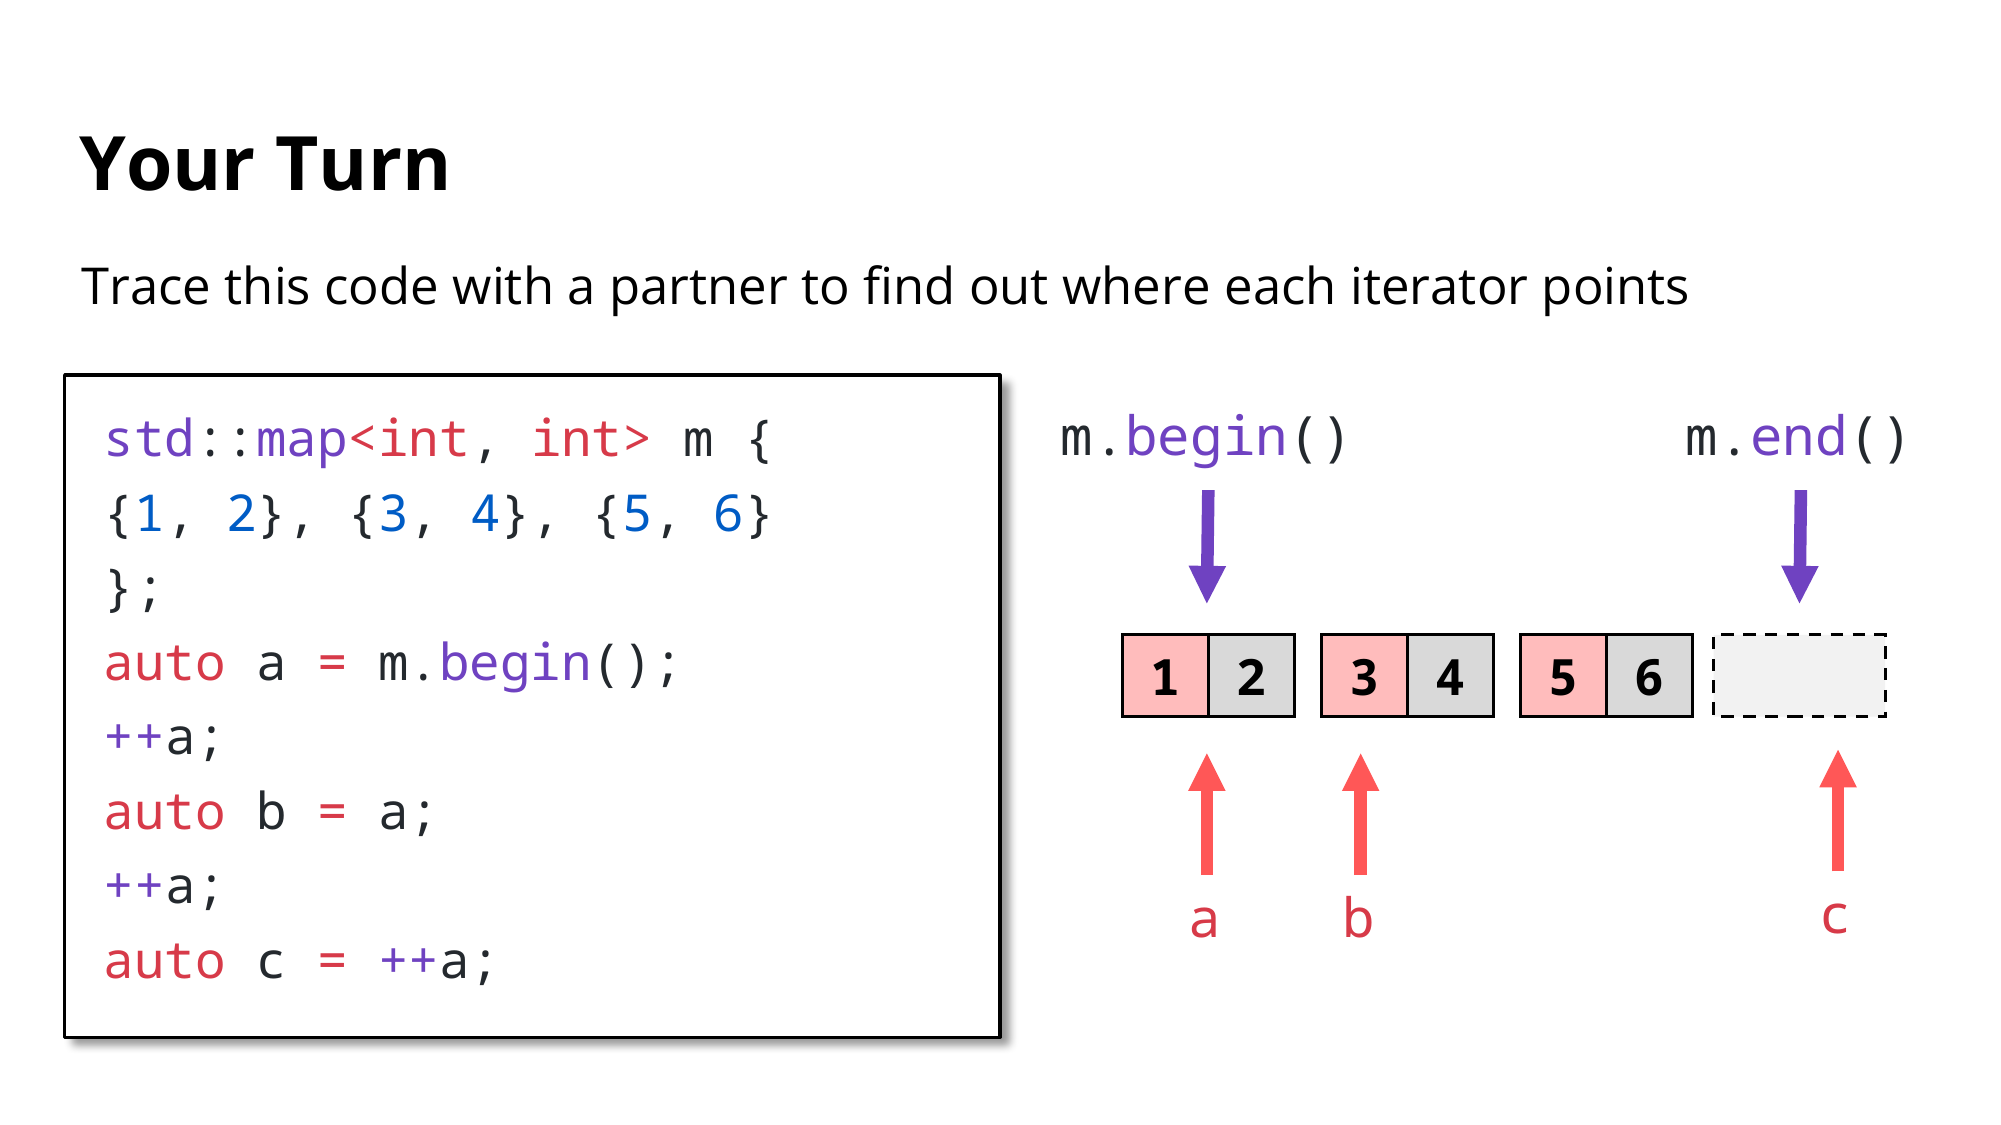

# Your Turn
Trace this code with a partner to find out where each iterator points
std::map<int, int> m {
	{1, 2}, {3, 4}, {5, 6}
};
auto a = m.begin();
++a;
auto b = a;
++a;
auto c = ++a;
m.begin()
m.end()
5
6
3
4

1
2
c
a
b